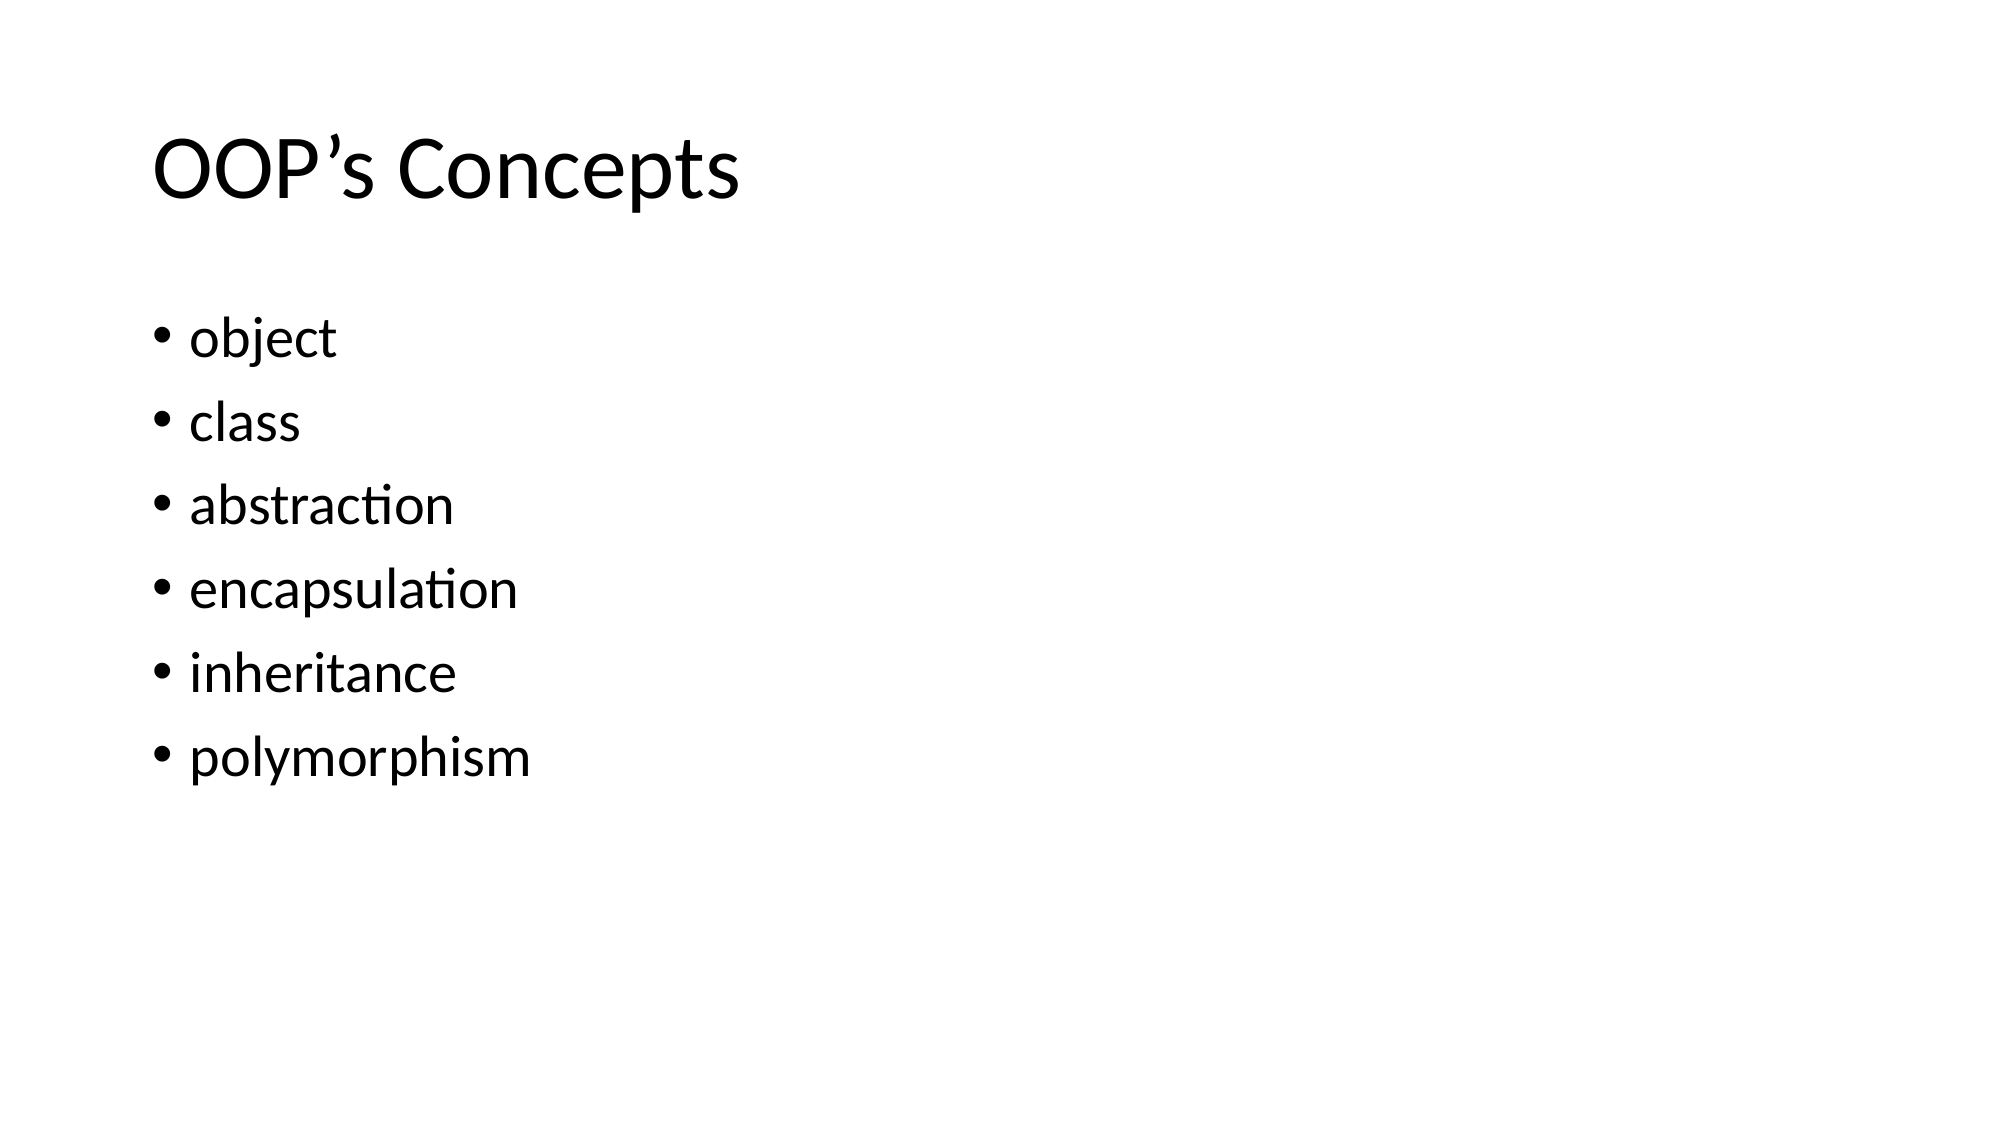

# OOP’s Concepts
object
class
abstraction
encapsulation
inheritance
polymorphism